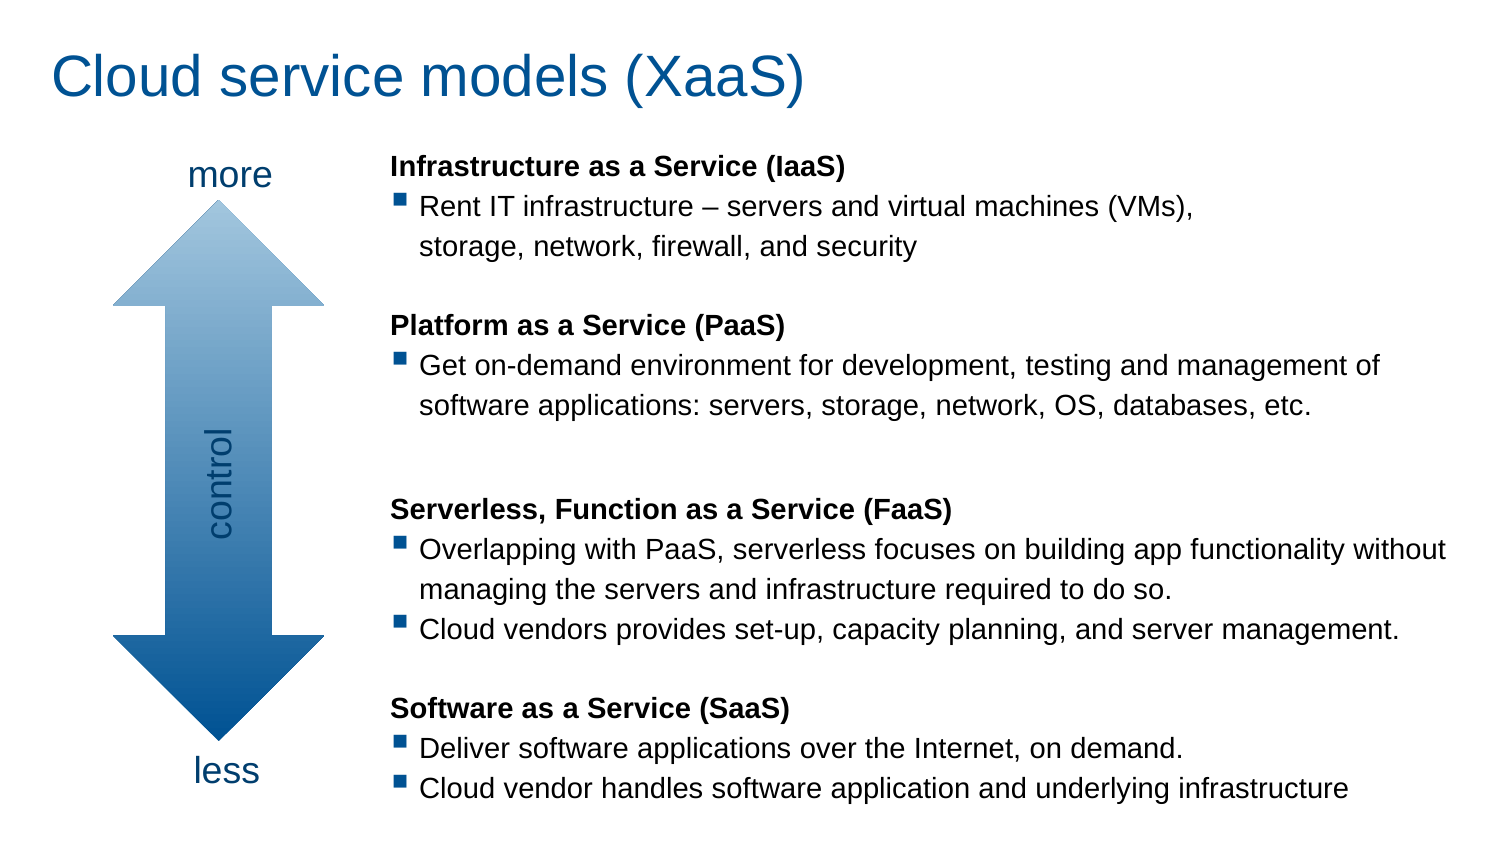

# Cloud service models (XaaS)
more
Infrastructure as a Service (IaaS)
Rent IT infrastructure – servers and virtual machines (VMs),
storage, network, firewall, and security

Platform as a Service (PaaS)
Get on-demand environment for development, testing and management of software applications: servers, storage, network, OS, databases, etc.

Serverless, Function as a Service (FaaS)
Overlapping with PaaS, serverless focuses on building app functionality without managing the servers and infrastructure required to do so.
Cloud vendors provides set-up, capacity planning, and server management.

Software as a Service (SaaS)
Deliver software applications over the Internet, on demand.
Cloud vendor handles software application and underlying infrastructure

control
less
39